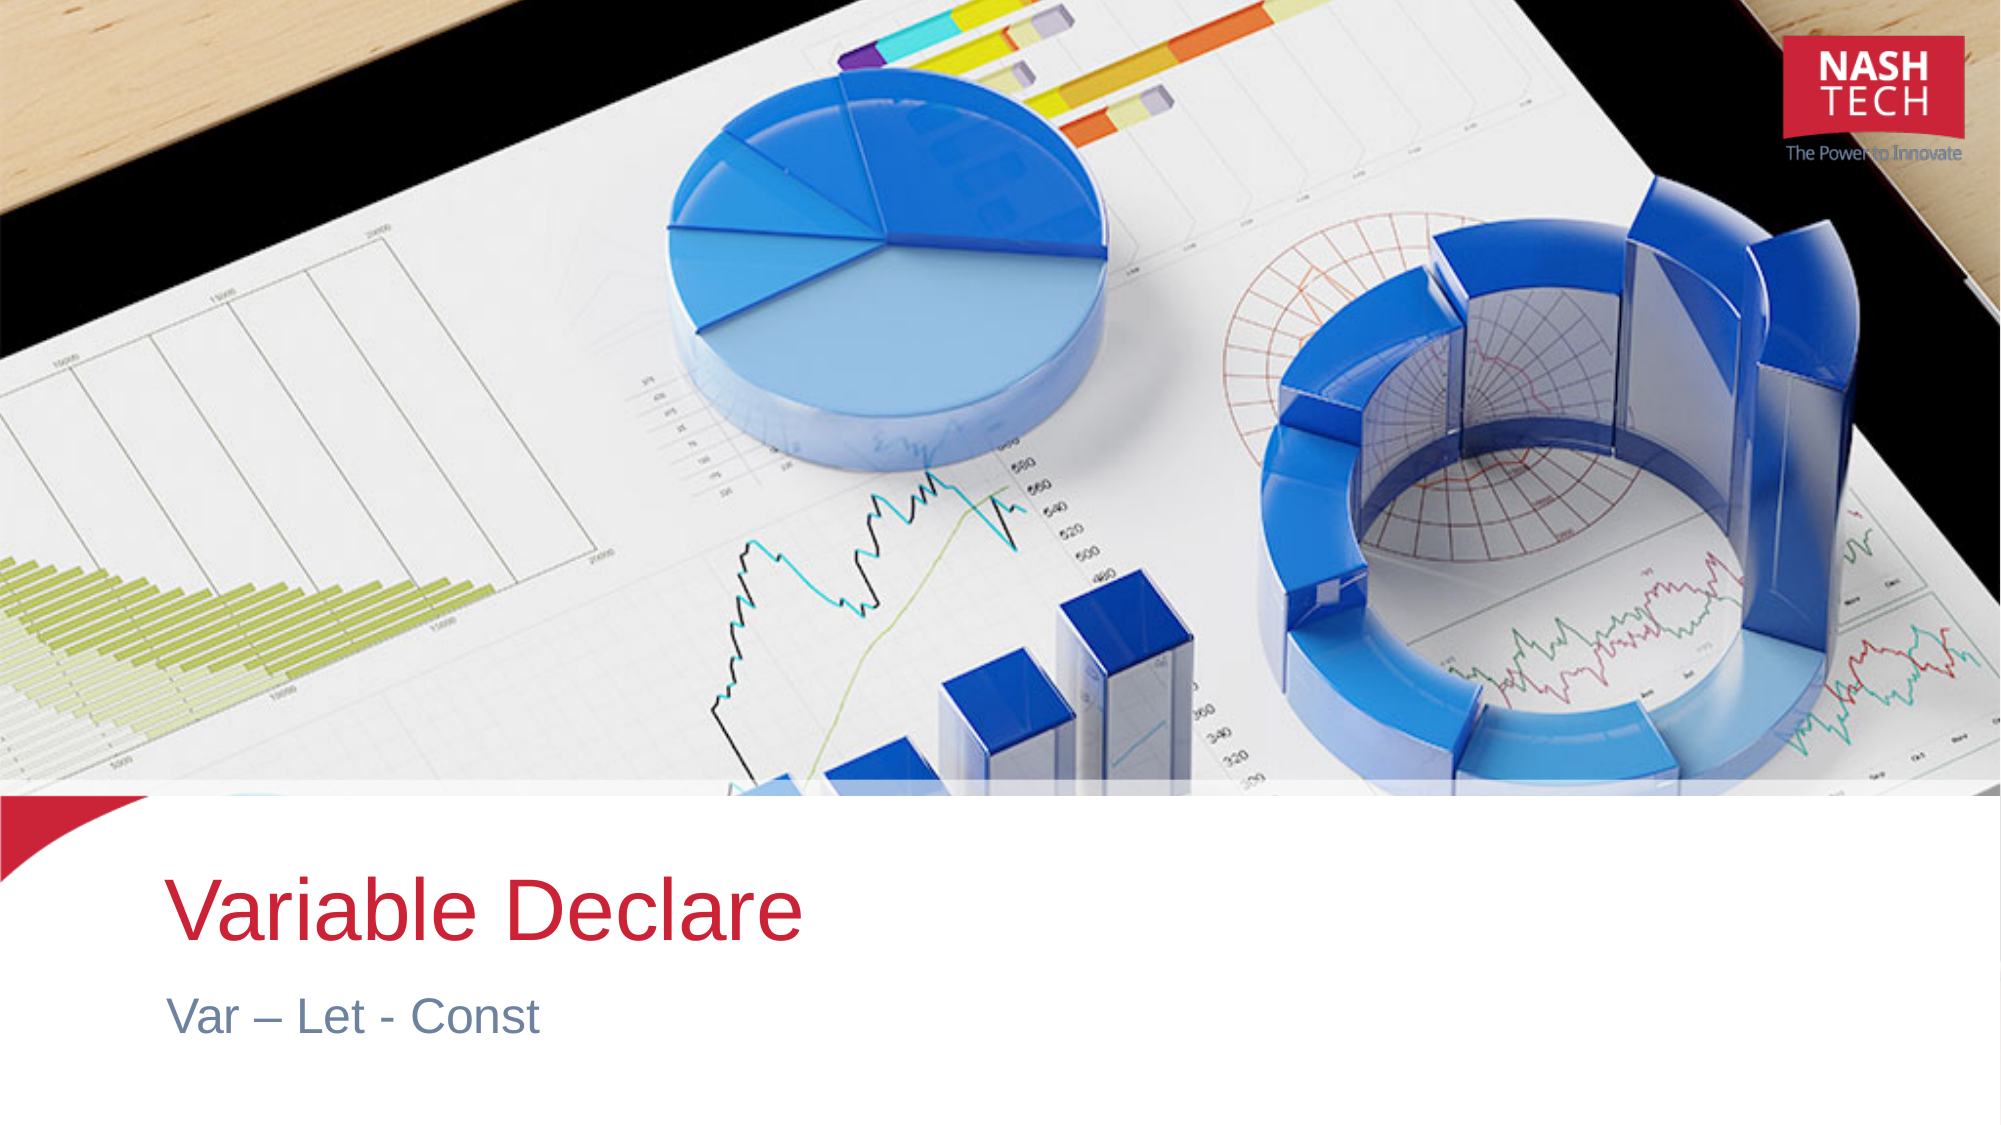

# Variable Declare
Var – Let - Const